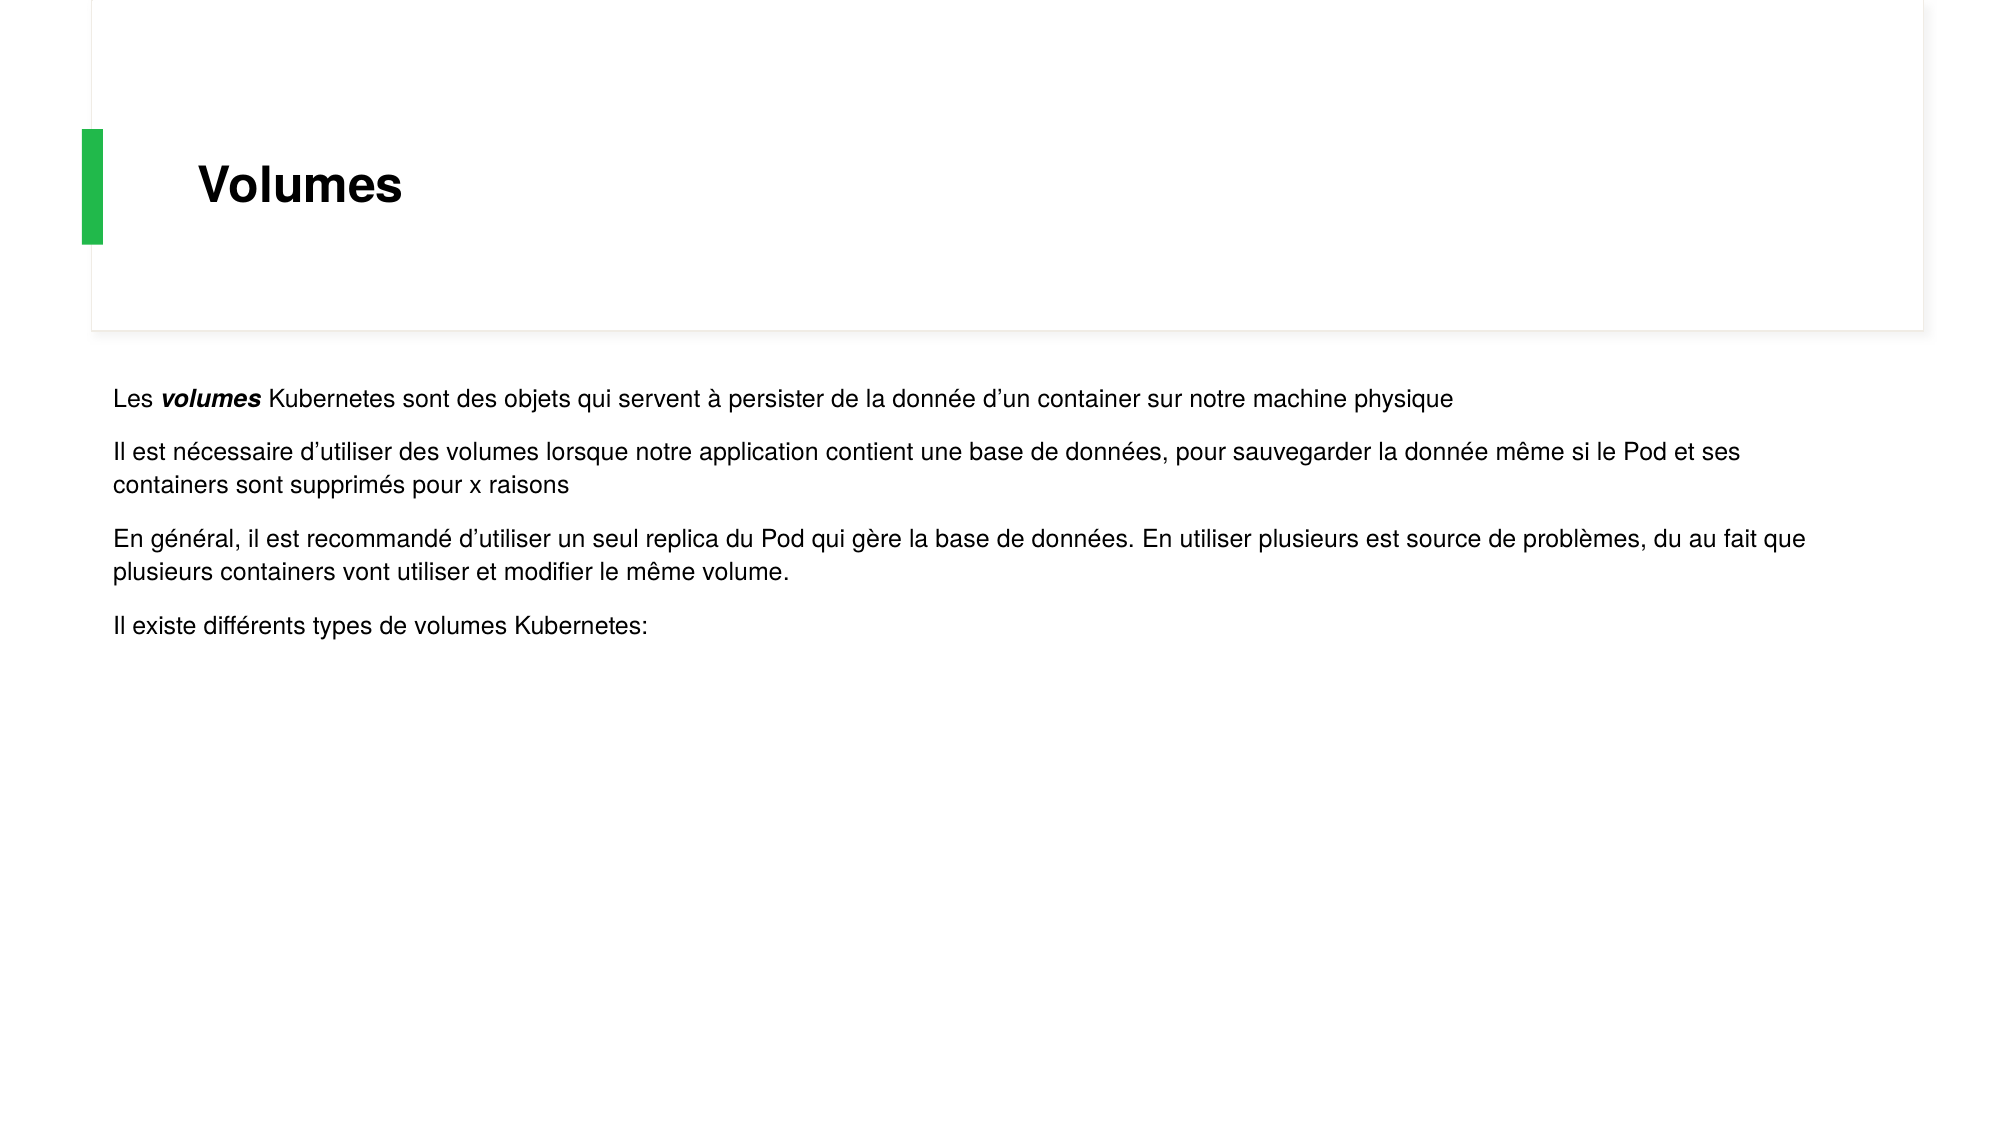

# Volumes
Les volumes Kubernetes sont des objets qui servent à persister de la donnée d’un container sur notre machine physique
Il est nécessaire d’utiliser des volumes lorsque notre application contient une base de données, pour sauvegarder la donnée même si le Pod et ses containers sont supprimés pour x raisons
En général, il est recommandé d’utiliser un seul replica du Pod qui gère la base de données. En utiliser plusieurs est source de problèmes, du au fait que plusieurs containers vont utiliser et modifier le même volume.
Il existe différents types de volumes Kubernetes: